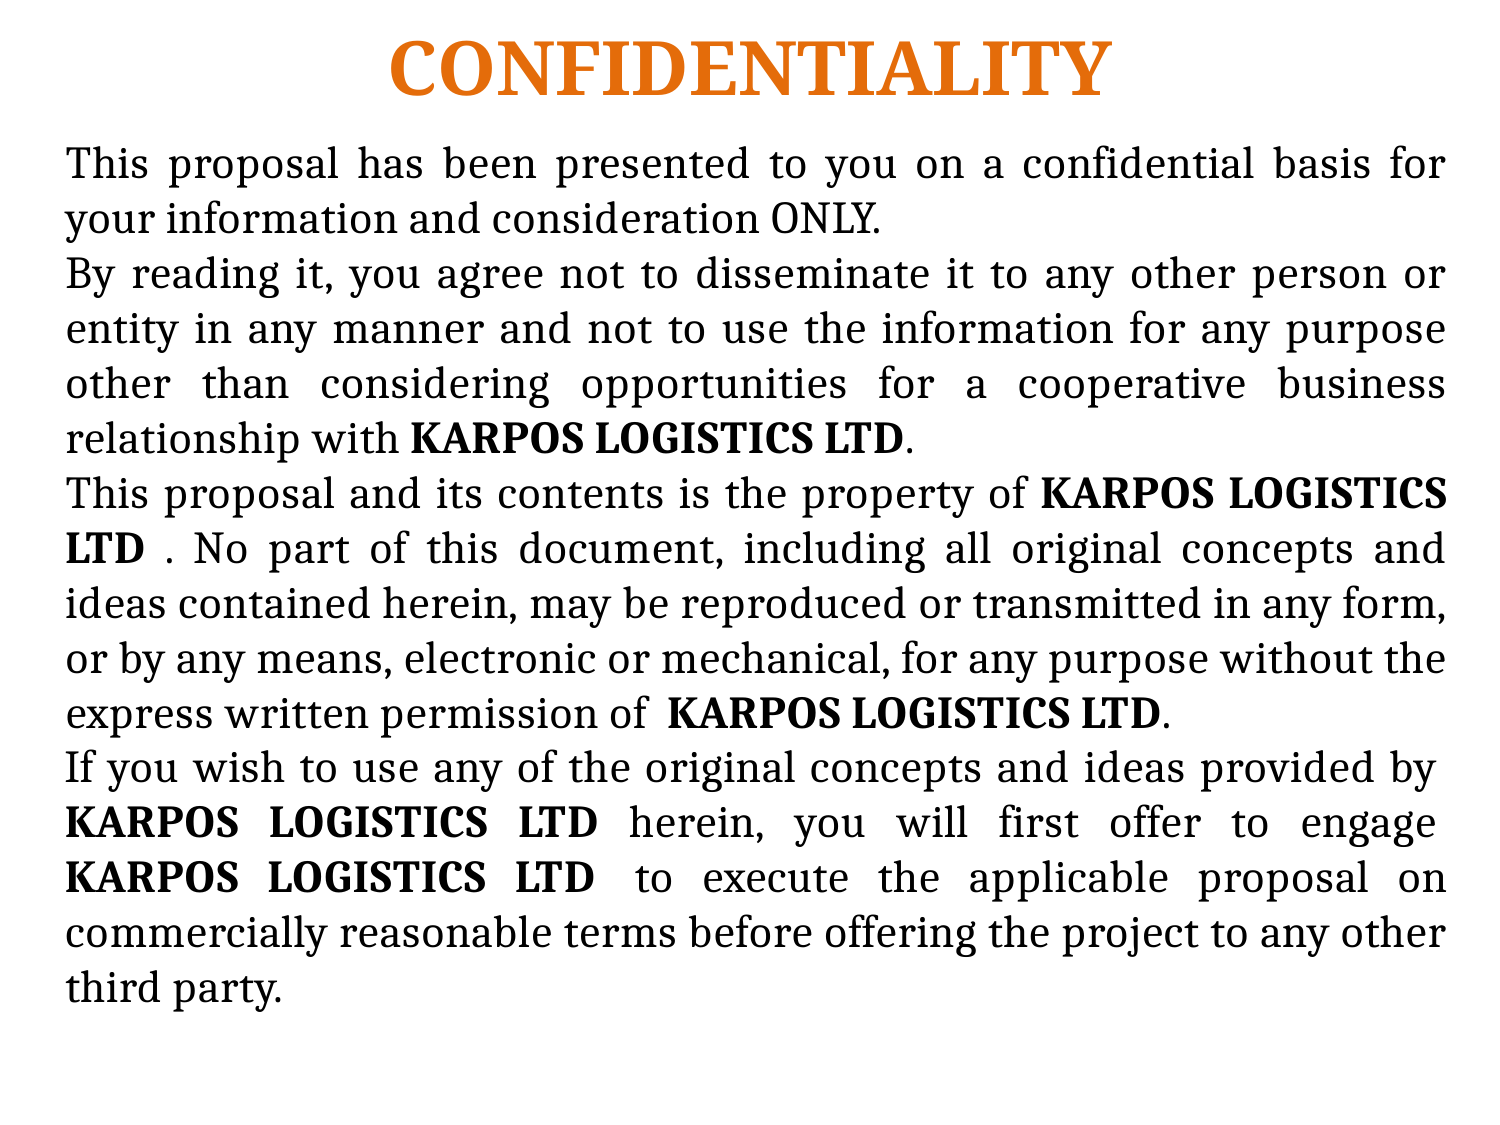

CONFIDENTIALITY
This proposal has been presented to you on a confidential basis for your information and consideration ONLY.
By reading it, you agree not to disseminate it to any other person or entity in any manner and not to use the information for any purpose other than considering opportunities for a cooperative business relationship with KARPOS LOGISTICS LTD.
This proposal and its contents is the property of KARPOS LOGISTICS LTD . No part of this document, including all original concepts and ideas contained herein, may be reproduced or transmitted in any form, or by any means, electronic or mechanical, for any purpose without the express written permission of  KARPOS LOGISTICS LTD.
If you wish to use any of the original concepts and ideas provided by  KARPOS LOGISTICS LTD herein, you will first offer to engage  KARPOS LOGISTICS LTD  to execute the applicable proposal on commercially reasonable terms before offering the project to any other third party.
2